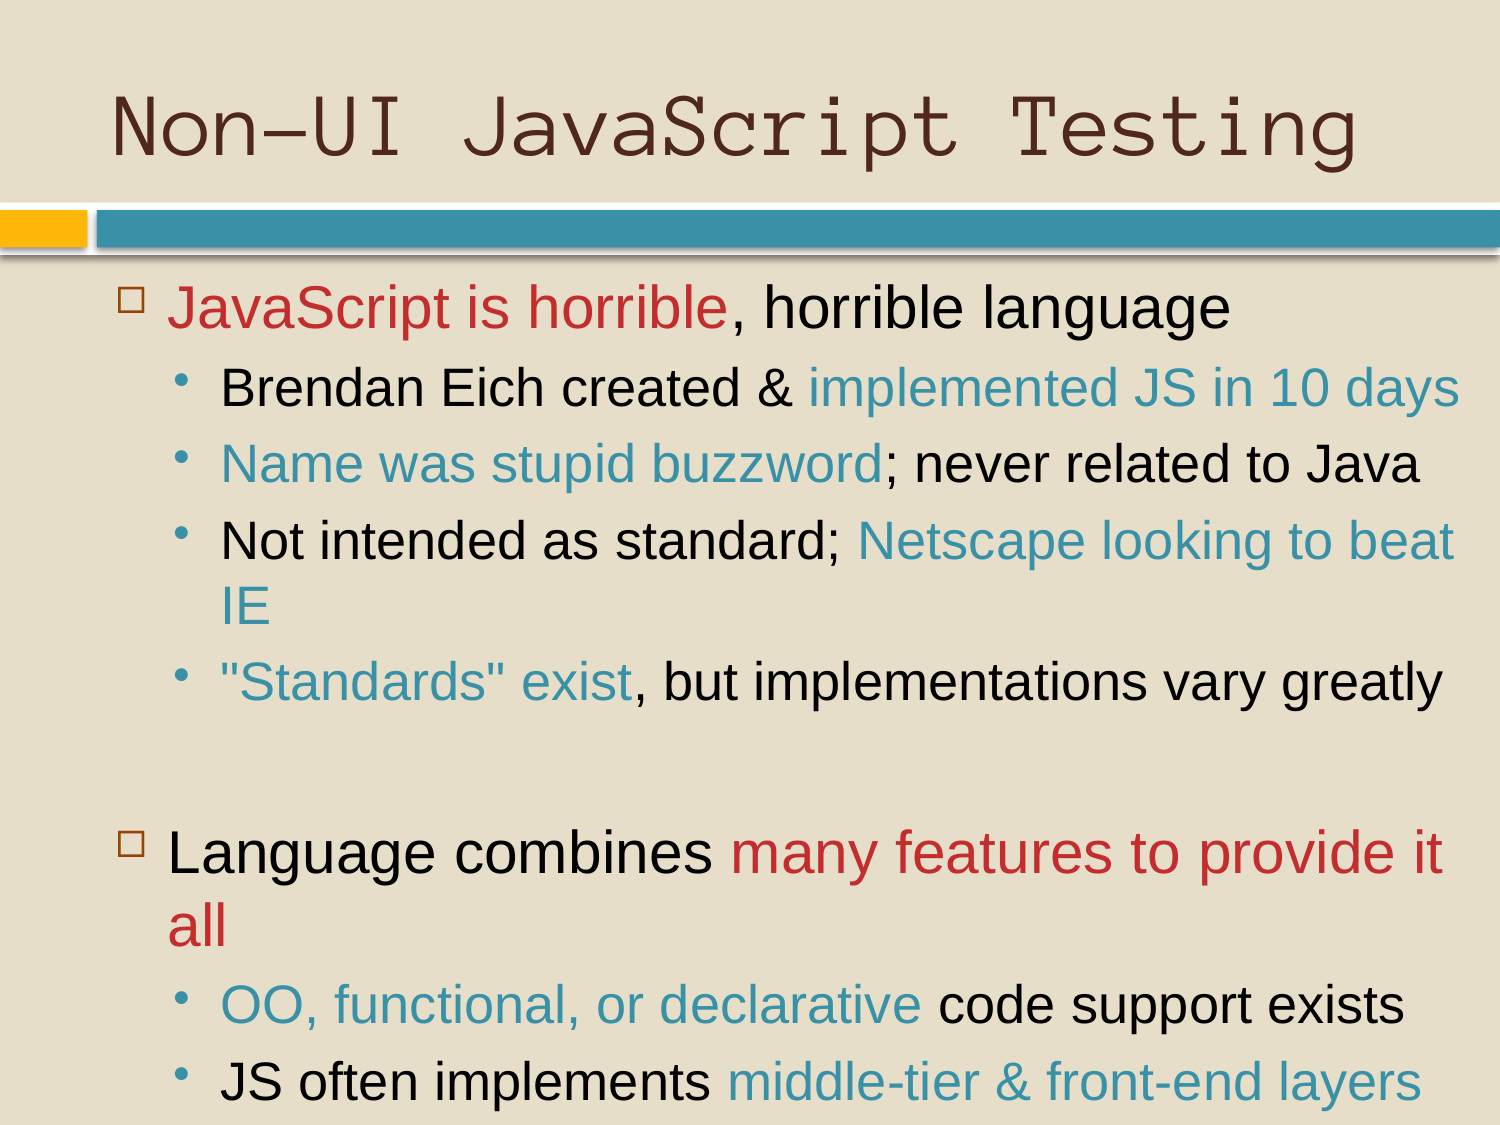

# Non-UI JavaScript Testing
JavaScript is horrible, horrible language
Brendan Eich created & implemented JS in 10 days
Name was stupid buzzword; never related to Java
Not intended as standard; Netscape looking to beat IE
"Standards" exist, but implementations vary greatly

Language combines many features to provide it all
OO, functional, or declarative code support exists
JS often implements middle-tier & front-end layers
Test different levels separately would be ideal, but how?